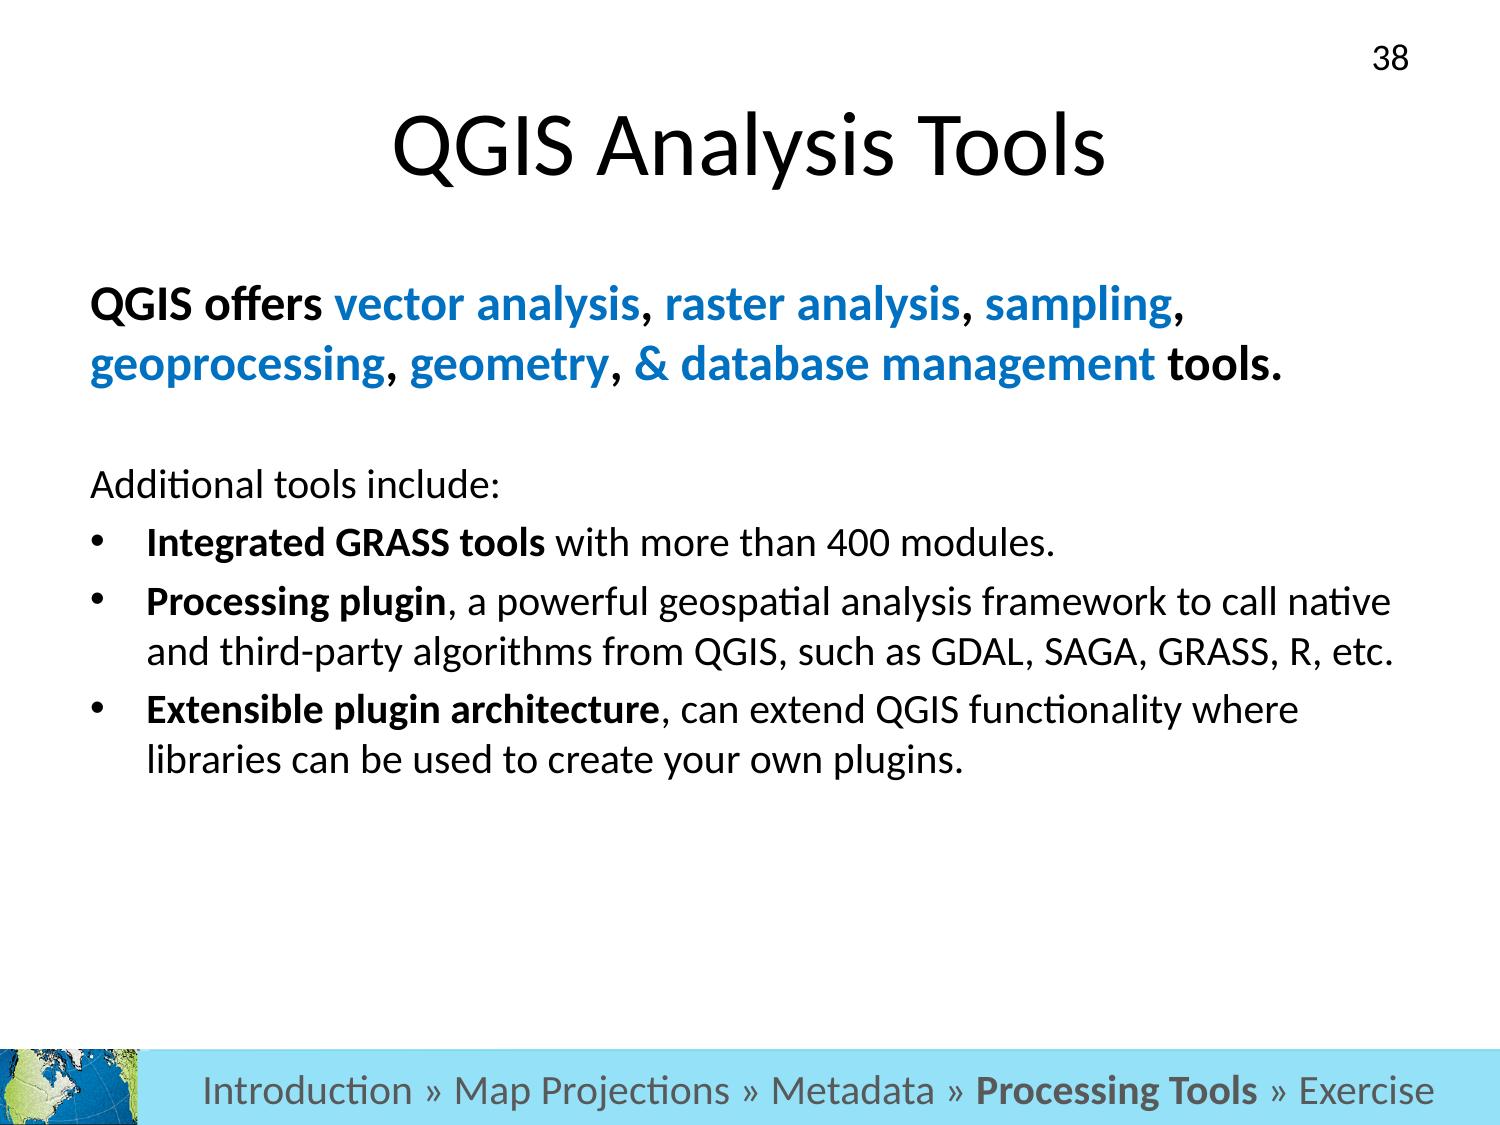

38
# QGIS Analysis Tools
QGIS offers vector analysis, raster analysis, sampling, geoprocessing, geometry, & database management tools.

Additional tools include:
Integrated GRASS tools with more than 400 modules.
Processing plugin, a powerful geospatial analysis framework to call native and third-party algorithms from QGIS, such as GDAL, SAGA, GRASS, R, etc.
Extensible plugin architecture, can extend QGIS functionality where libraries can be used to create your own plugins.
Introduction > Projections > Metadata > Processing Tools > Exercise
Introduction » Map Projections » Metadata » Processing Tools » Exercise
Analysis >> Projections >> Metadata >> Processing Tools >> Exercise